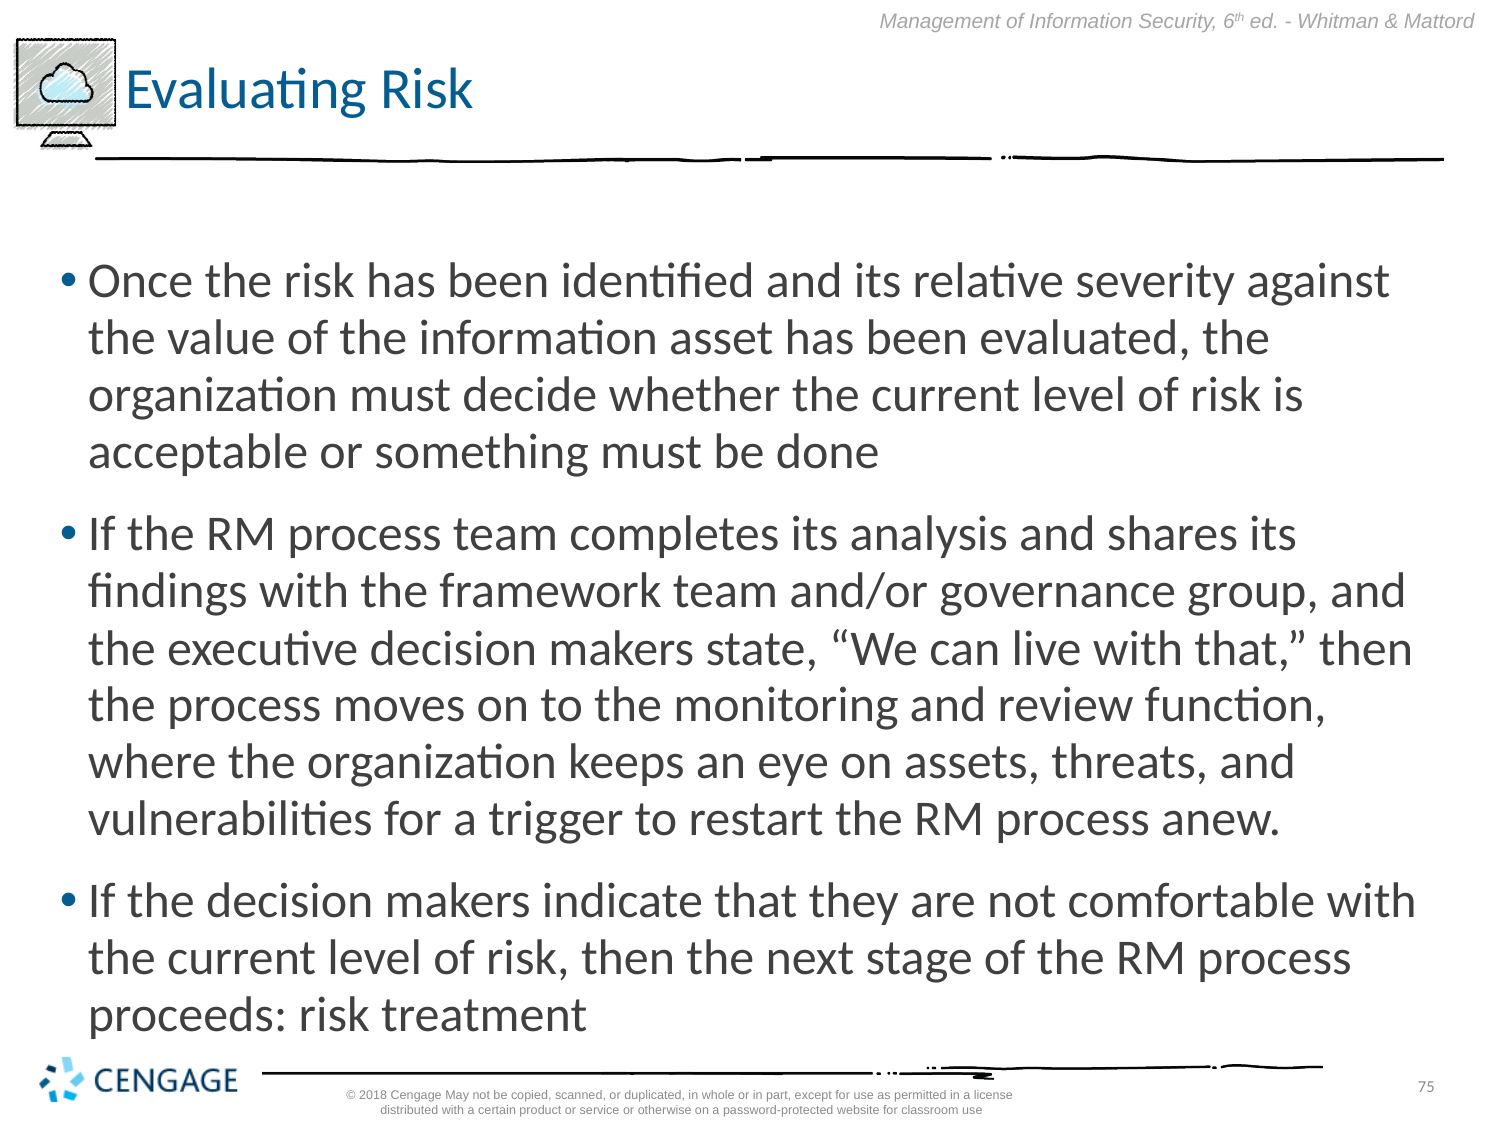

# Evaluating Risk
Once the risk has been identified and its relative severity against the value of the information asset has been evaluated, the organization must decide whether the current level of risk is acceptable or something must be done
If the RM process team completes its analysis and shares its findings with the framework team and/or governance group, and the executive decision makers state, “We can live with that,” then the process moves on to the monitoring and review function, where the organization keeps an eye on assets, threats, and vulnerabilities for a trigger to restart the RM process anew.
If the decision makers indicate that they are not comfortable with the current level of risk, then the next stage of the RM process proceeds: risk treatment